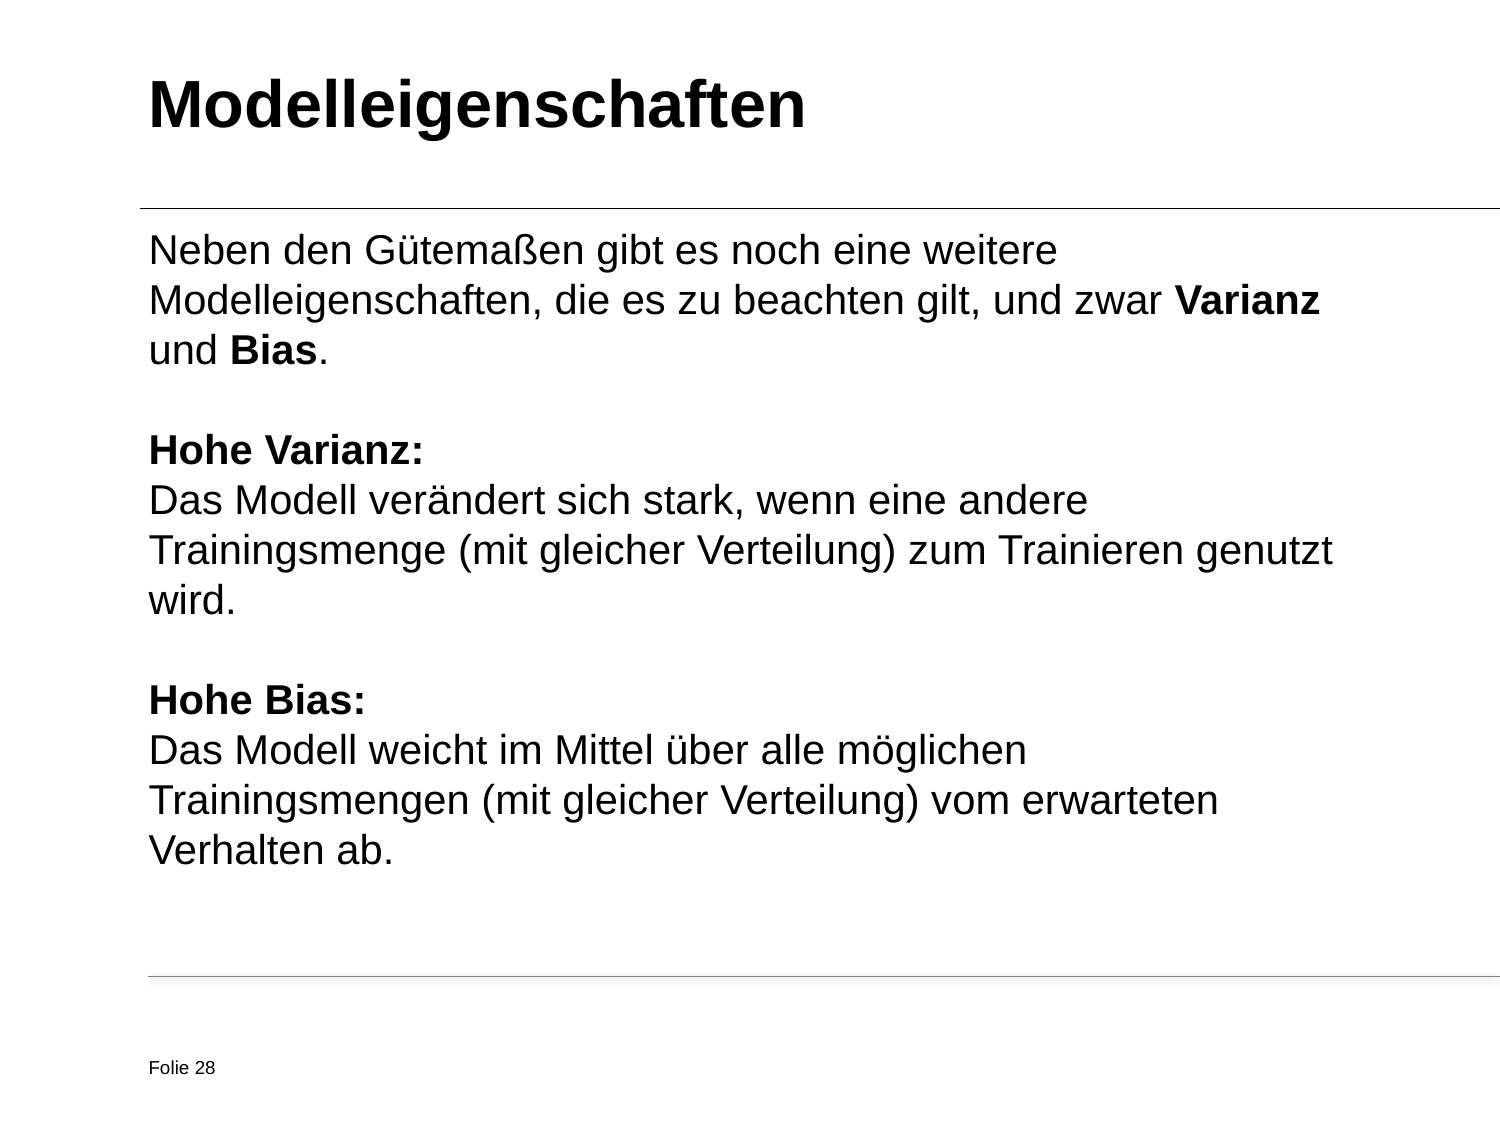

# Modelleigenschaften
Neben den Gütemaßen gibt es noch eine weitere Modelleigenschaften, die es zu beachten gilt, und zwar Varianz und Bias.

Hohe Varianz:
Das Modell verändert sich stark, wenn eine andere Trainingsmenge (mit gleicher Verteilung) zum Trainieren genutzt wird.

Hohe Bias:
Das Modell weicht im Mittel über alle möglichen Trainingsmengen (mit gleicher Verteilung) vom erwarteten Verhalten ab.

Folie 28